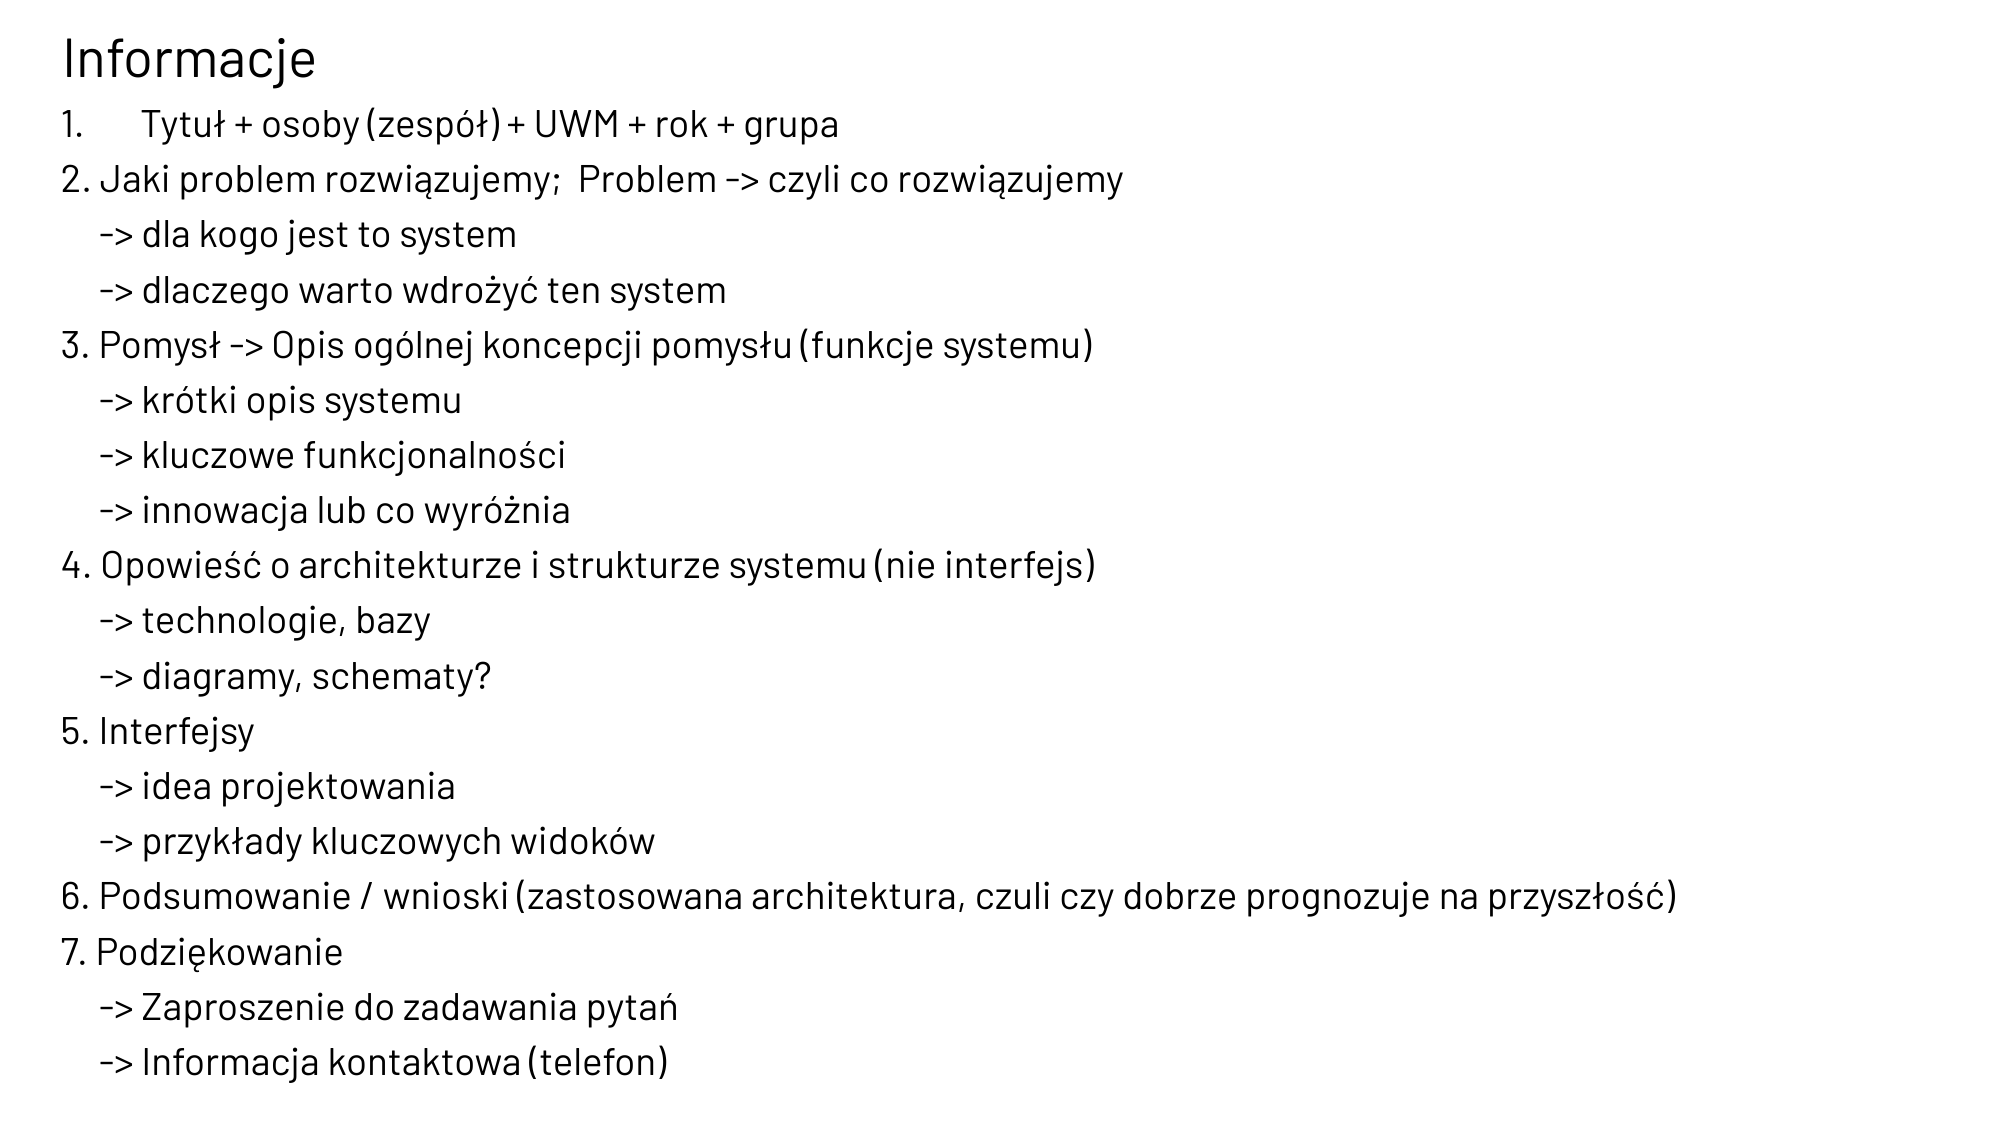

# Informacje
Tytuł + osoby (zespół) + UWM + rok + grupa
2. Jaki problem rozwiązujemy;  Problem -> czyli co rozwiązujemy
 -> dla kogo jest to system
 -> dlaczego warto wdrożyć ten system
3. Pomysł -> Opis ogólnej koncepcji pomysłu (funkcje systemu)
 -> krótki opis systemu
 -> kluczowe funkcjonalności
 -> innowacja lub co wyróżnia
4. Opowieść o architekturze i strukturze systemu (nie interfejs)
 -> technologie, bazy
 -> diagramy, schematy?
5. Interfejsy
 -> idea projektowania
 -> przykłady kluczowych widoków
6. Podsumowanie / wnioski (zastosowana architektura, czuli czy dobrze prognozuje na przyszłość)
7. Podziękowanie
 -> Zaproszenie do zadawania pytań
 -> Informacja kontaktowa (telefon)